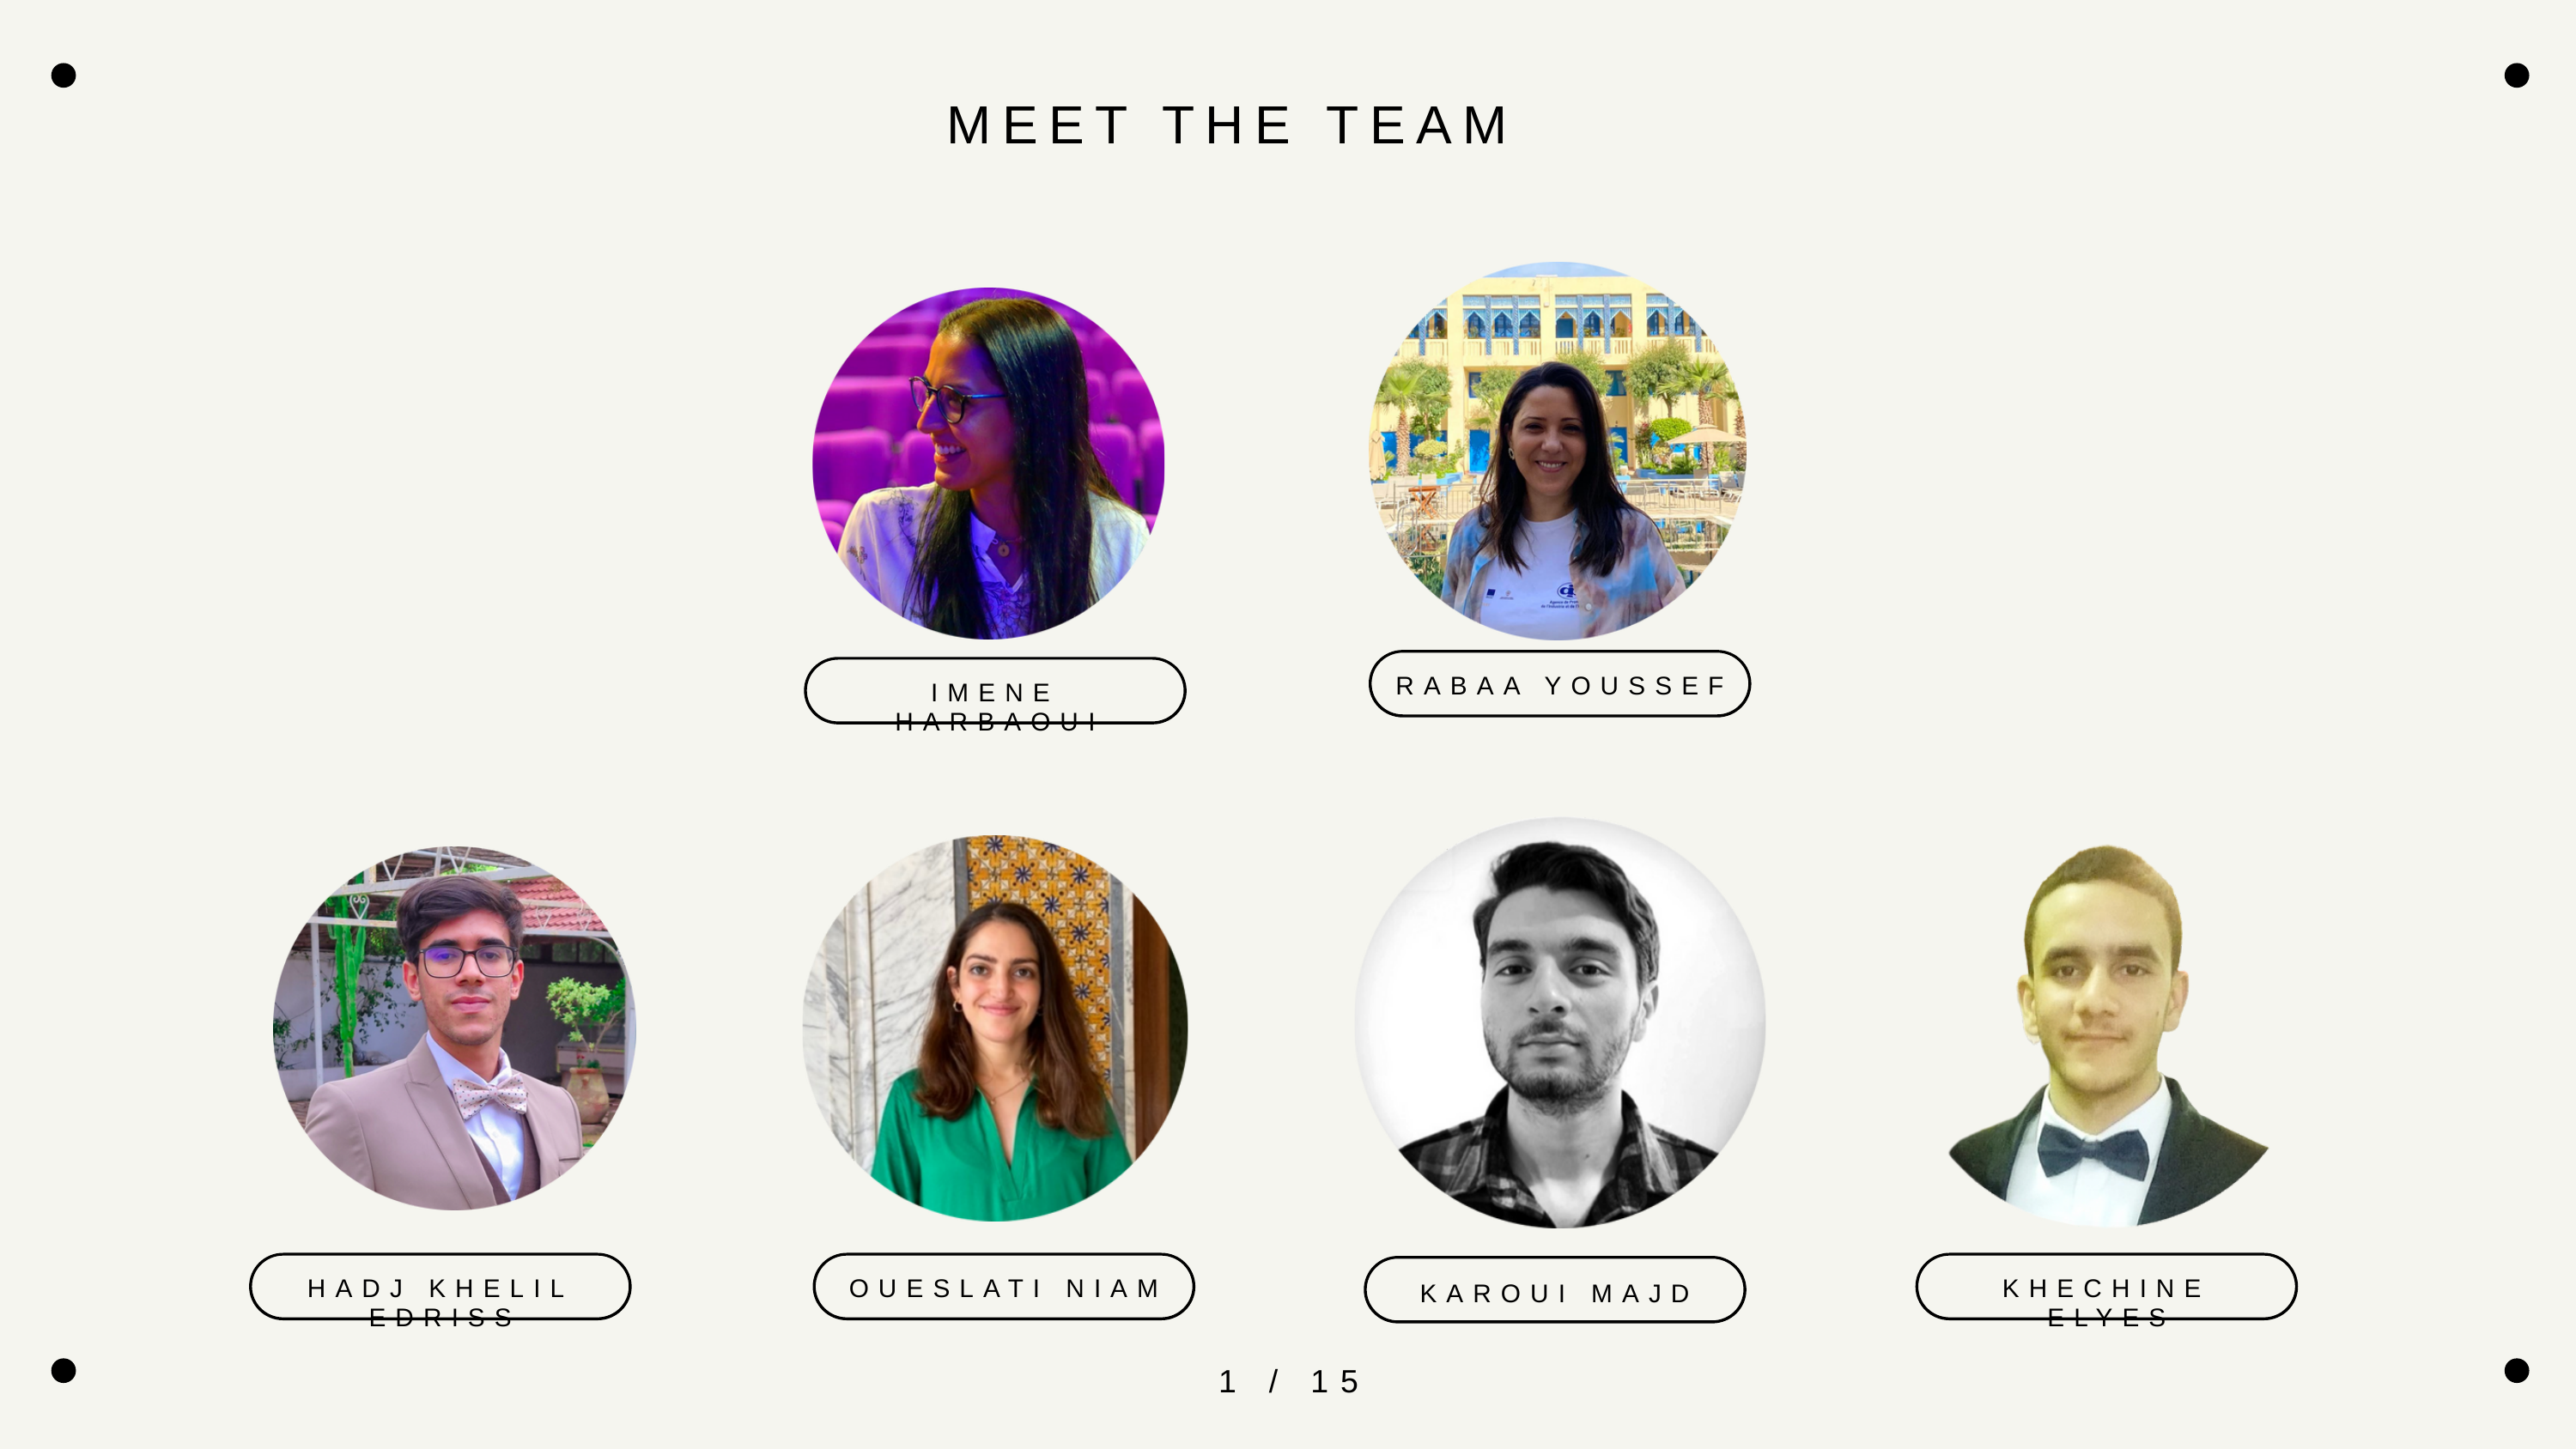

MEET THE TEAM

RABAA YOUSSEF
IMENE HARBAOUI

HADJ KHELIL EDRISS
OUESLATI NIAM
KHECHINE ELYES
KAROUI MAJD

1 / 15